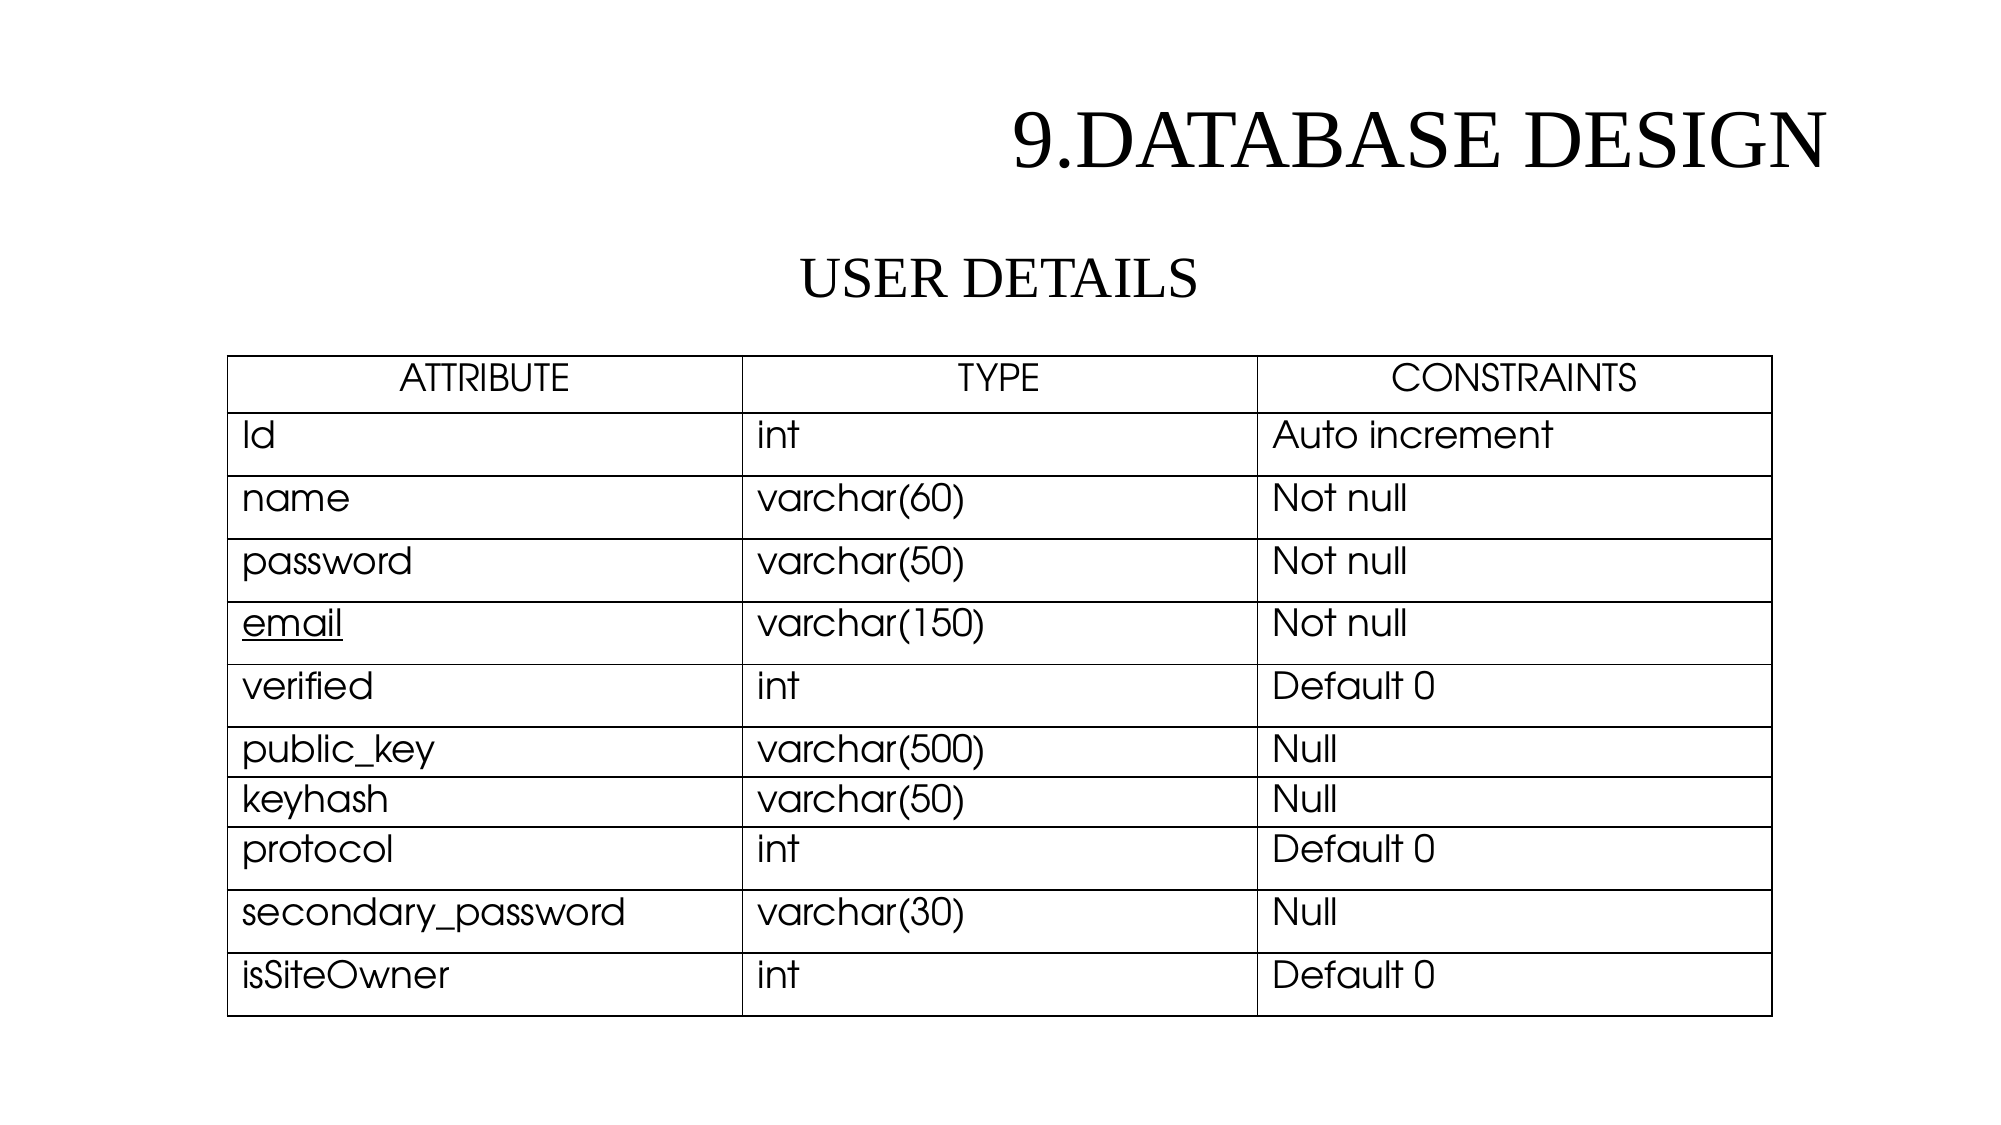

9.DATABASE DESIGN
28
# USER DETAILS
| ATTRIBUTE | TYPE | CONSTRAINTS |
| --- | --- | --- |
| Id | int | Auto increment |
| name | varchar(60) | Not null |
| password | varchar(50) | Not null |
| email | varchar(150) | Not null |
| verified | int | Default 0 |
| public\_key | varchar(500) | Null |
| keyhash | varchar(50) | Null |
| protocol | int | Default 0 |
| secondary\_password | varchar(30) | Null |
| isSiteOwner | int | Default 0 |